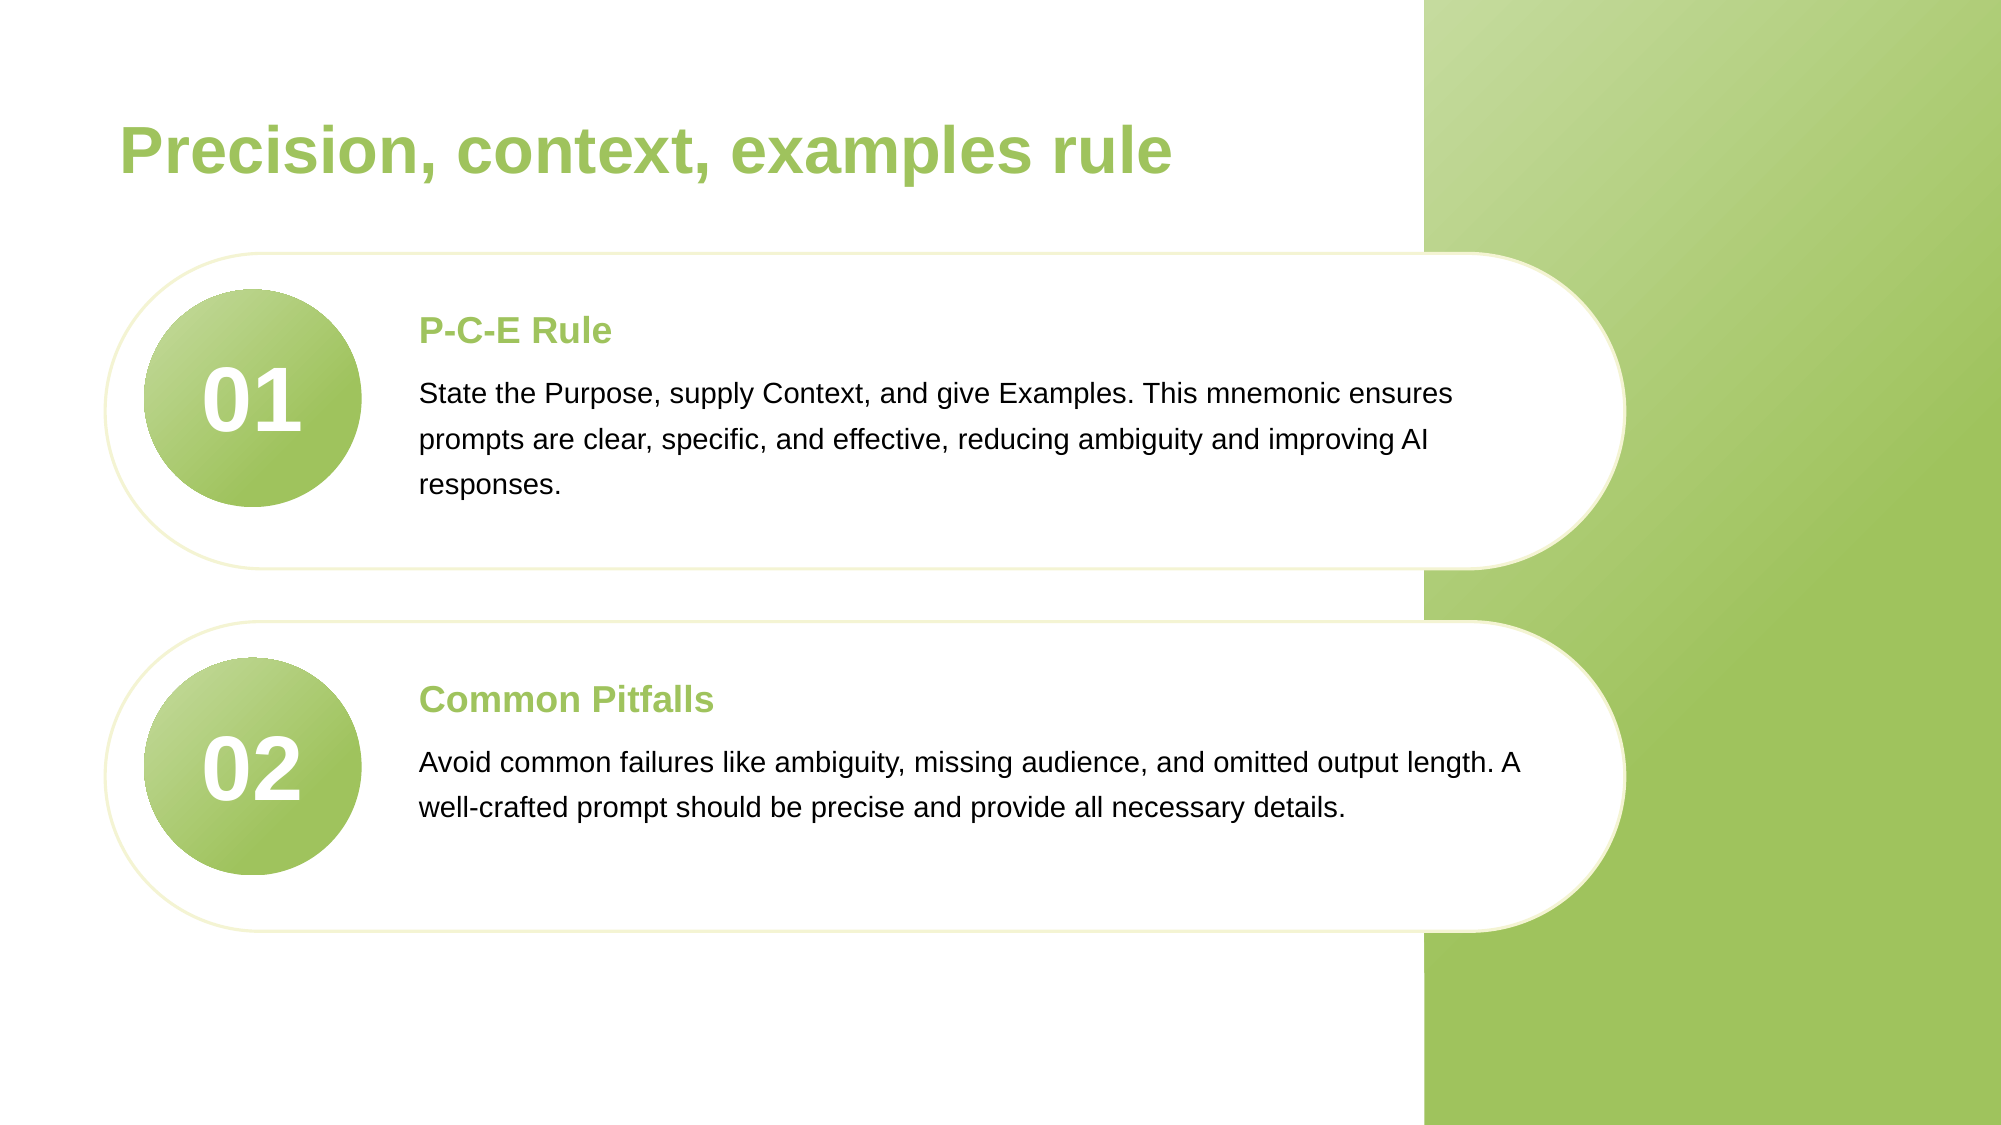

Precision, context, examples rule

P-C-E Rule
01
State the Purpose, supply Context, and give Examples. This mnemonic ensures prompts are clear, specific, and effective, reducing ambiguity and improving AI responses.

Common Pitfalls
02
Avoid common failures like ambiguity, missing audience, and omitted output length. A well-crafted prompt should be precise and provide all necessary details.